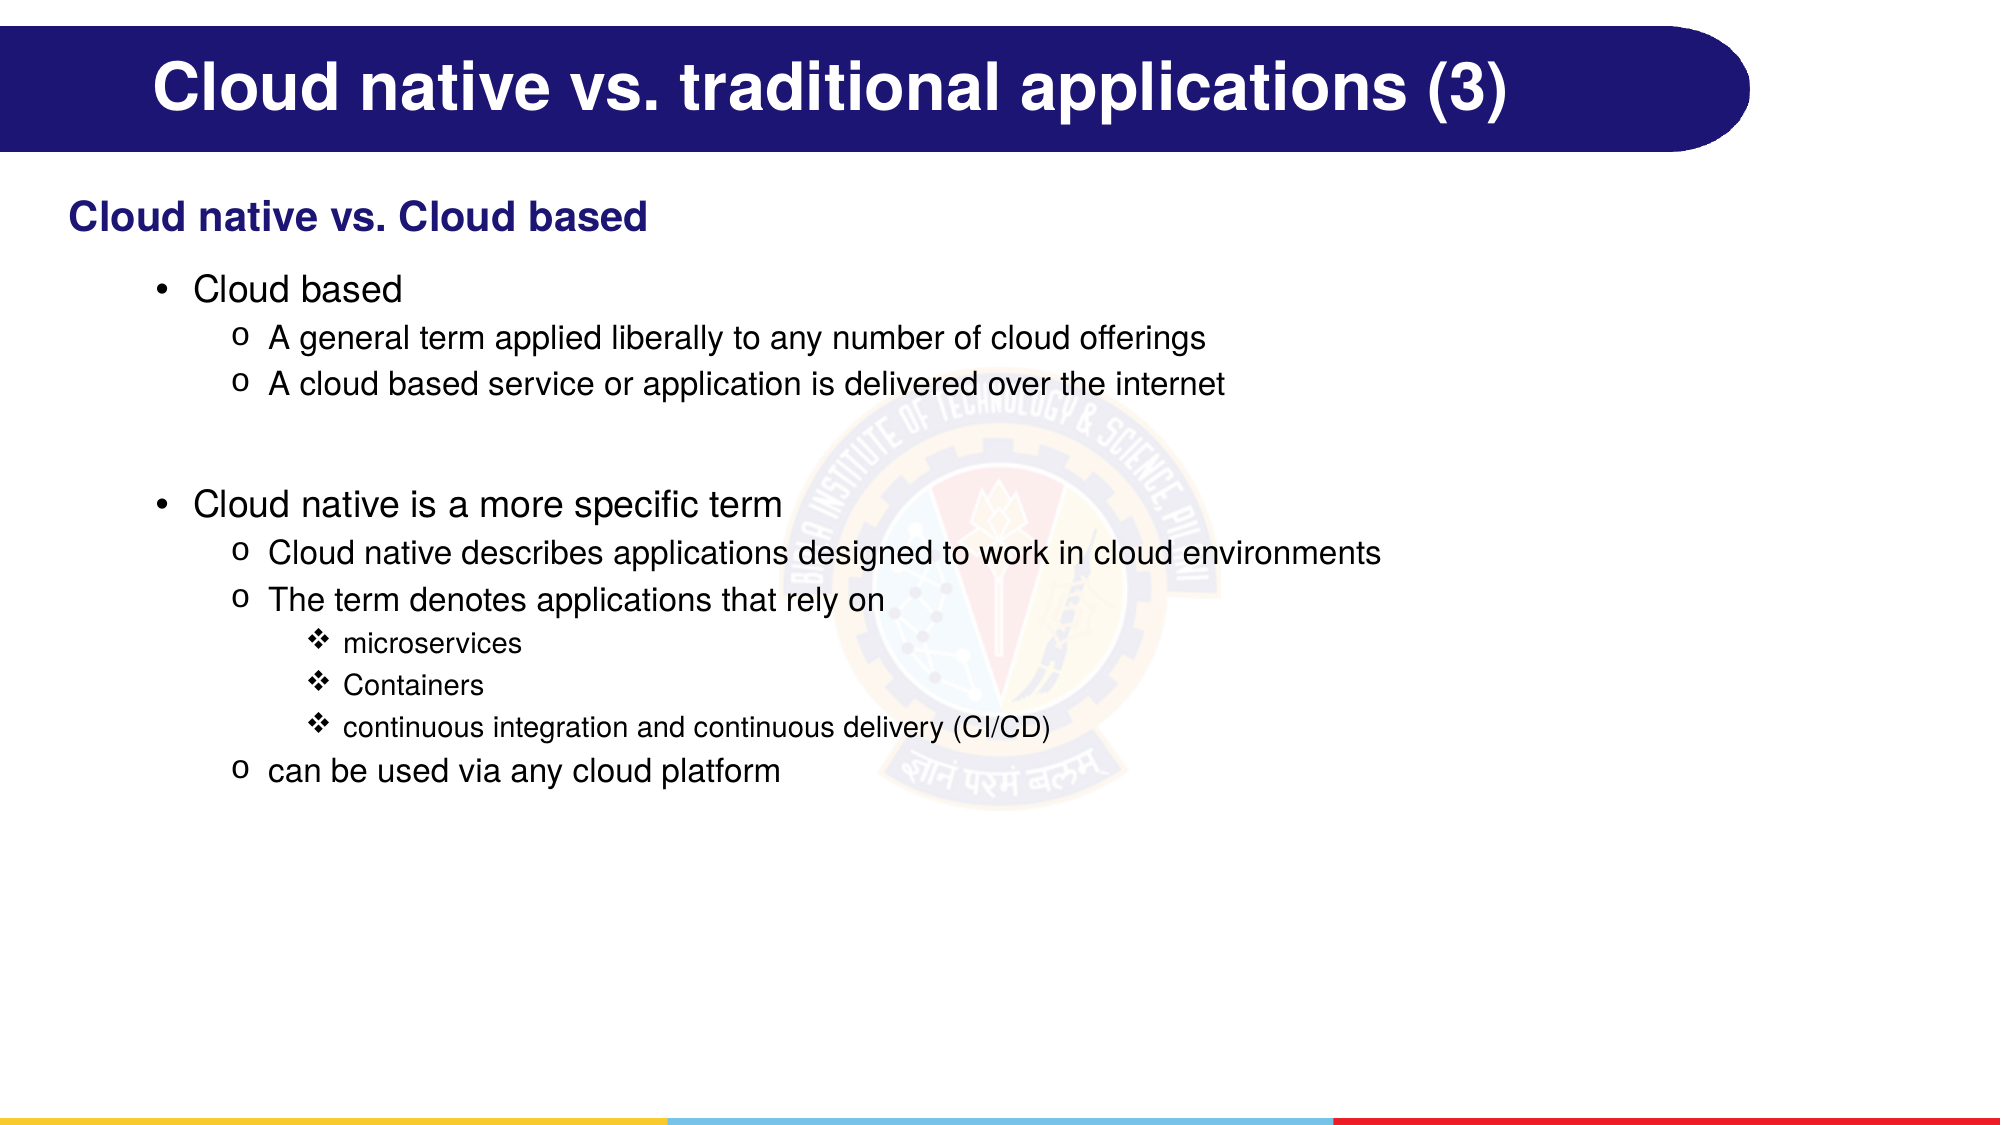

# Cloud native vs. traditional applications (3)
Cloud native vs. Cloud based
Cloud based
A general term applied liberally to any number of cloud offerings
A cloud based service or application is delivered over the internet

Cloud native is a more specific term
Cloud native describes applications designed to work in cloud environments
The term denotes applications that rely on
microservices
Containers
continuous integration and continuous delivery (CI/CD)
can be used via any cloud platform